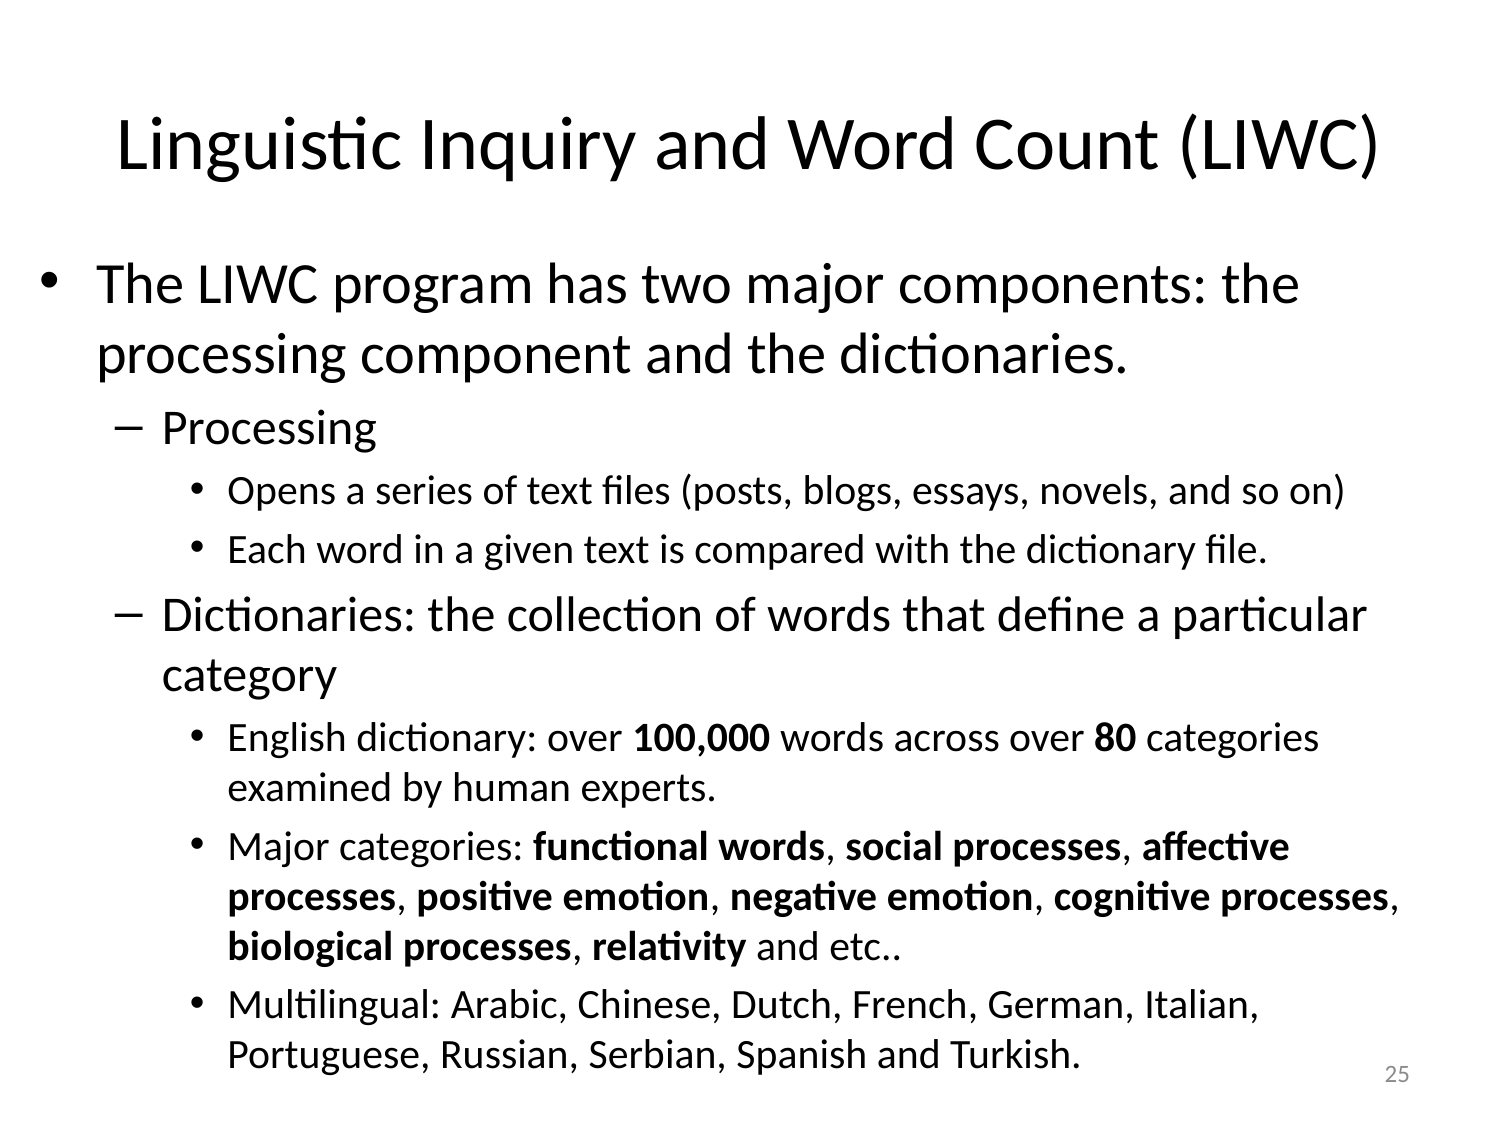

# Linguistic Inquiry and Word Count (LIWC)
The LIWC program has two major components: the processing component and the dictionaries.
Processing
Opens a series of text files (posts, blogs, essays, novels, and so on)
Each word in a given text is compared with the dictionary file.
Dictionaries: the collection of words that define a particular category
English dictionary: over 100,000 words across over 80 categories examined by human experts.
Major categories: functional words, social processes, affective processes, positive emotion, negative emotion, cognitive processes, biological processes, relativity and etc..
Multilingual: Arabic, Chinese, Dutch, French, German, Italian, Portuguese, Russian, Serbian, Spanish and Turkish.
25